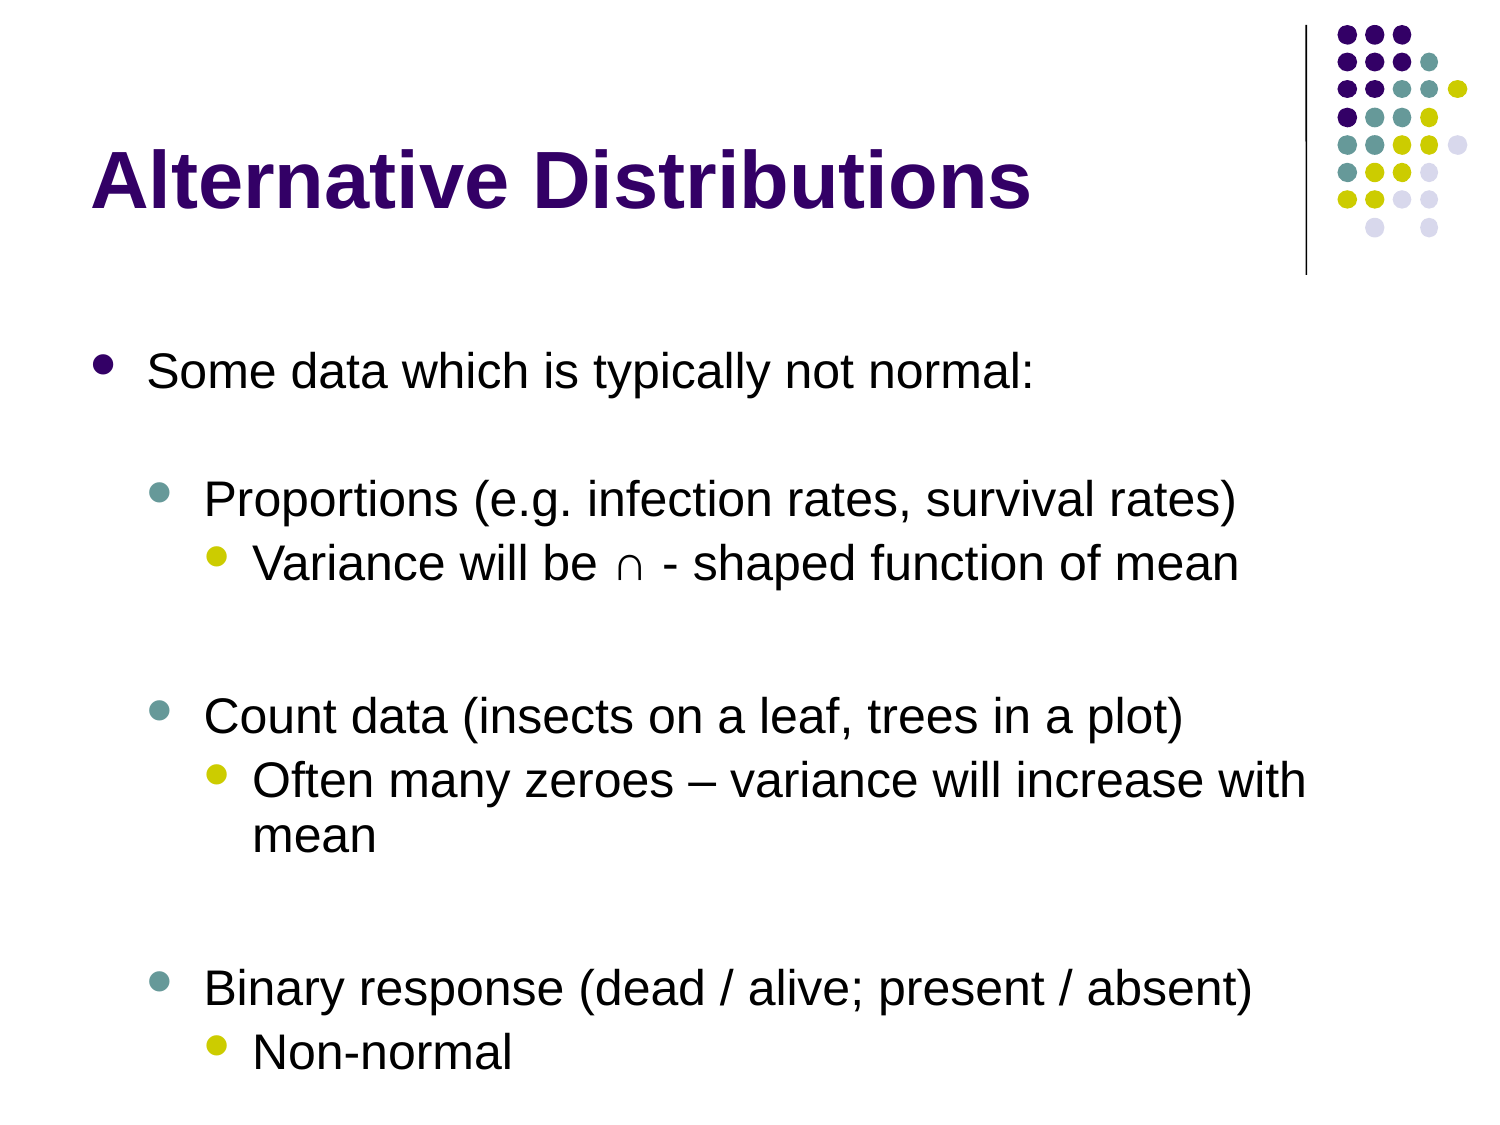

# Alternative Distributions
Some data which is typically not normal:

Proportions (e.g. infection rates, survival rates)
Variance will be ∩ - shaped function of mean

Count data (insects on a leaf, trees in a plot)
Often many zeroes – variance will increase with mean

Binary response (dead / alive; present / absent)
Non-normal